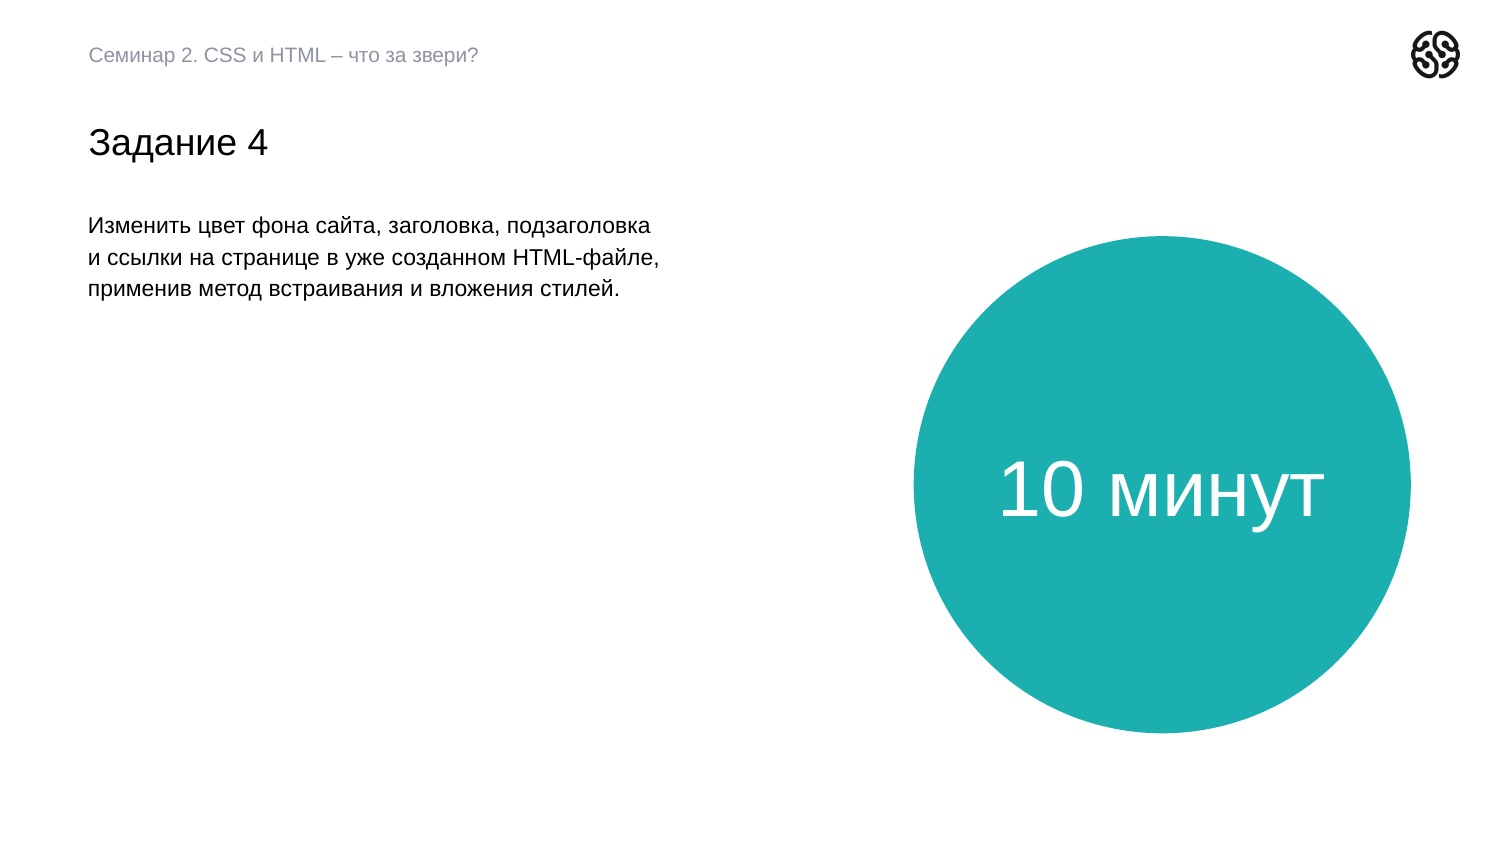

Семинар 2. CSS и HTML – что за звери?
Задание 4
Изменить цвет фона сайта, заголовка, подзаголовка
и ссылки на странице в уже созданном HTML-файле,
применив метод встраивания и вложения стилей.
10 минут